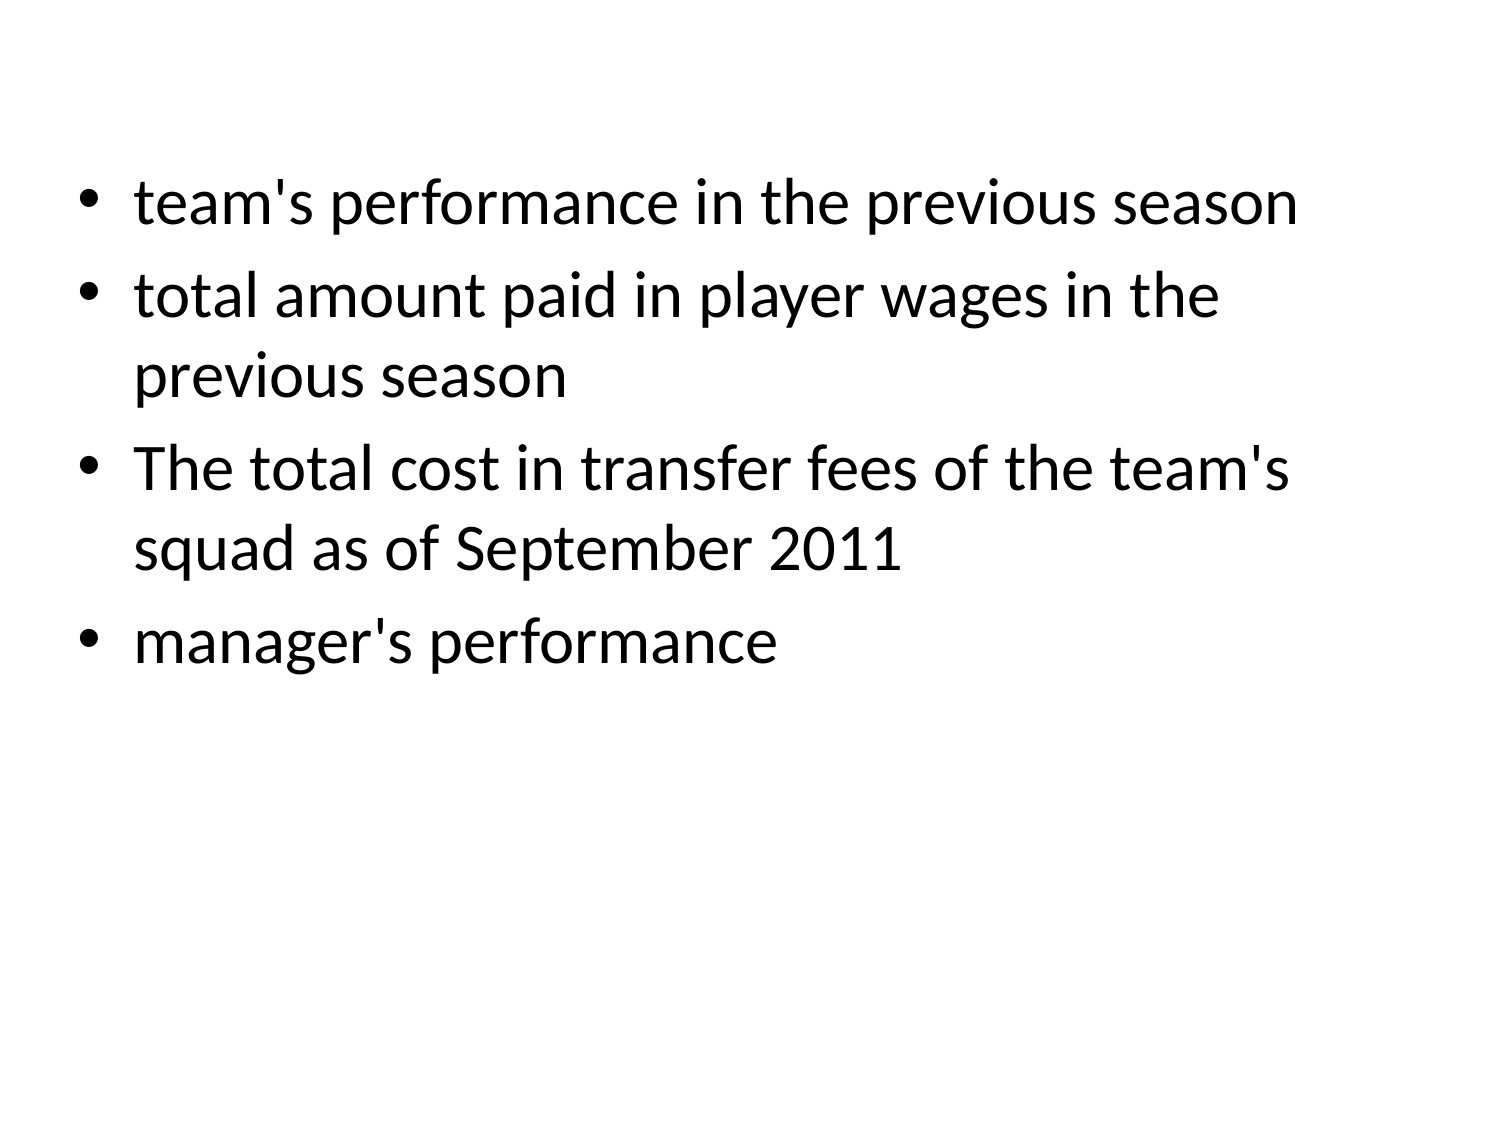

team's performance in the previous season
total amount paid in player wages in the previous season
The total cost in transfer fees of the team's squad as of September 2011
manager's performance